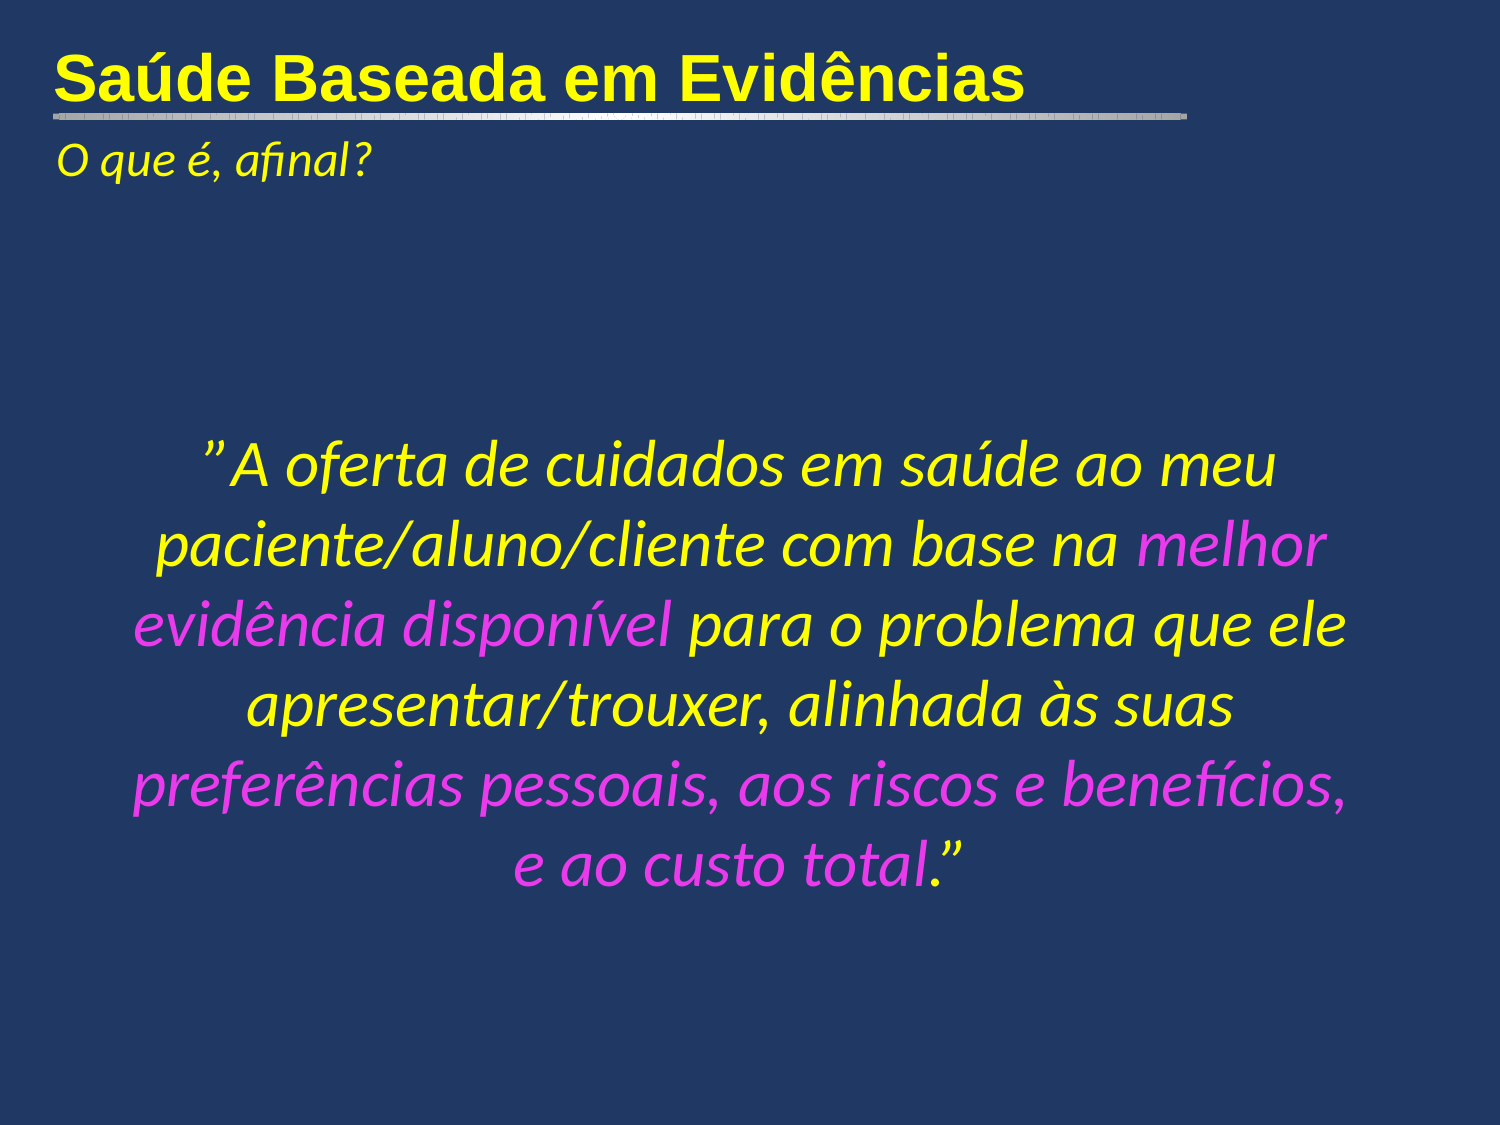

Saúde Baseada em Evidências

O que é, afinal?
”A oferta de cuidados em saúde ao meu paciente/aluno/cliente com base na melhor evidência disponível para o problema que ele apresentar/trouxer, alinhada às suas preferências pessoais, aos riscos e benefícios, e ao custo total.”